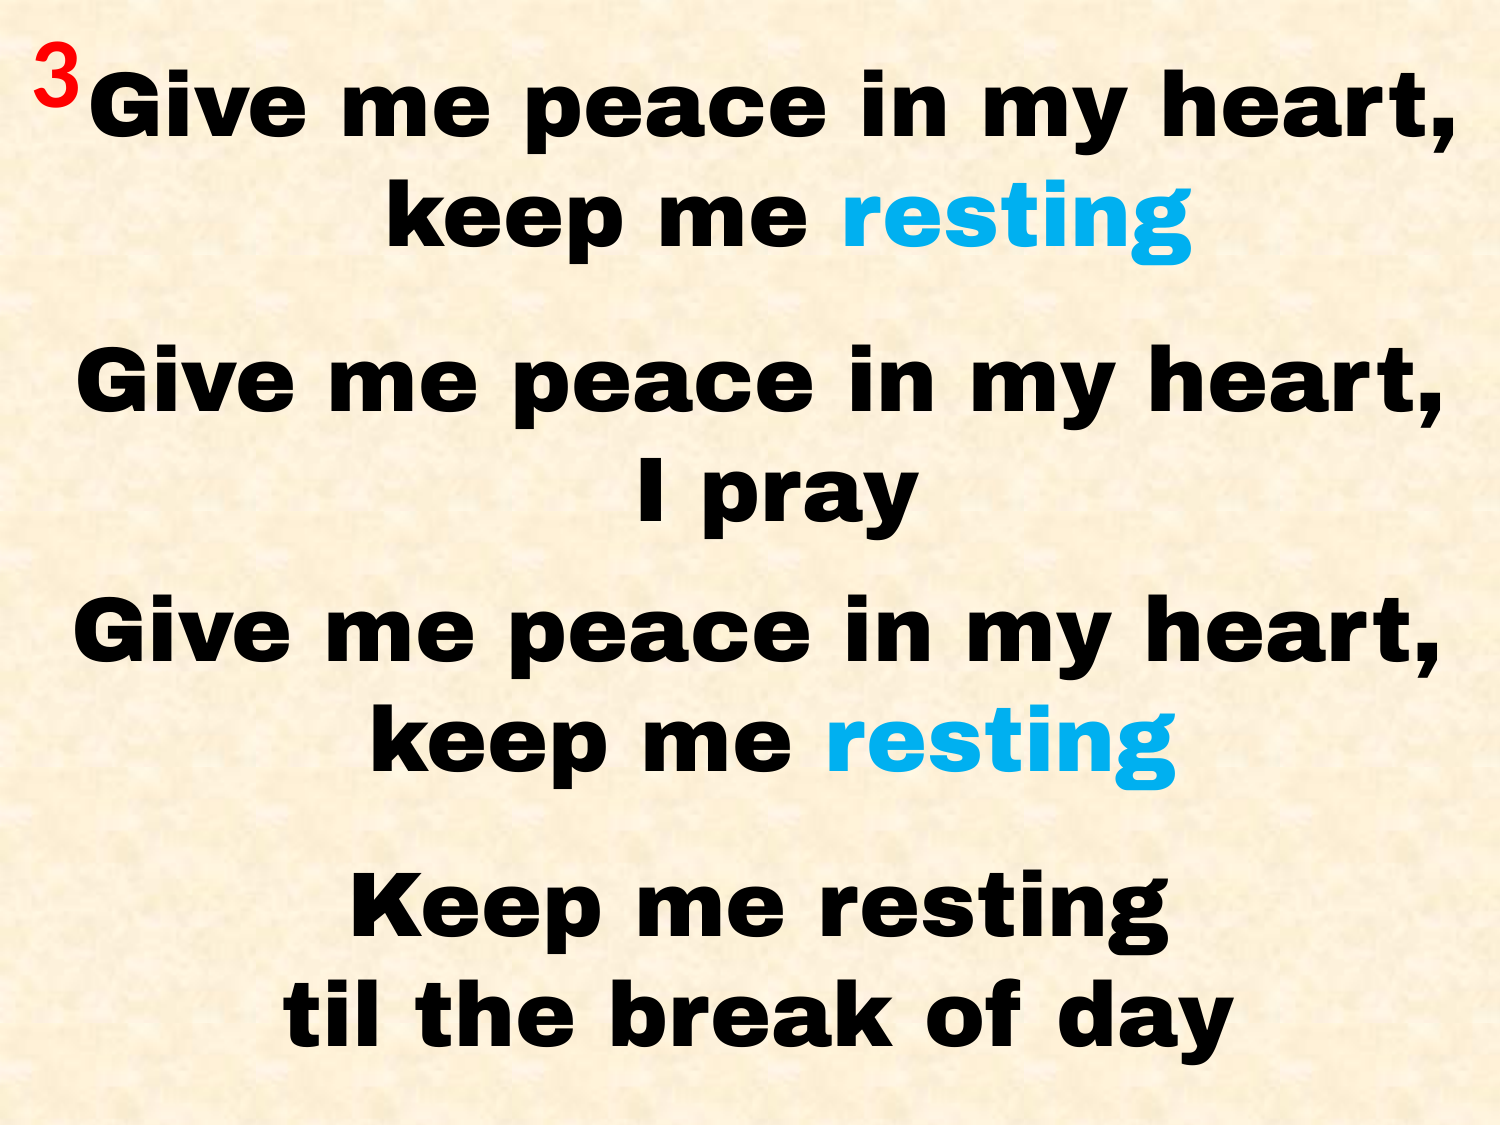

3
Give me peace in my heart,
keep me resting
Give me peace in my heart,
I pray
Give me peace in my heart,
keep me resting
Keep me resting
til the break of day